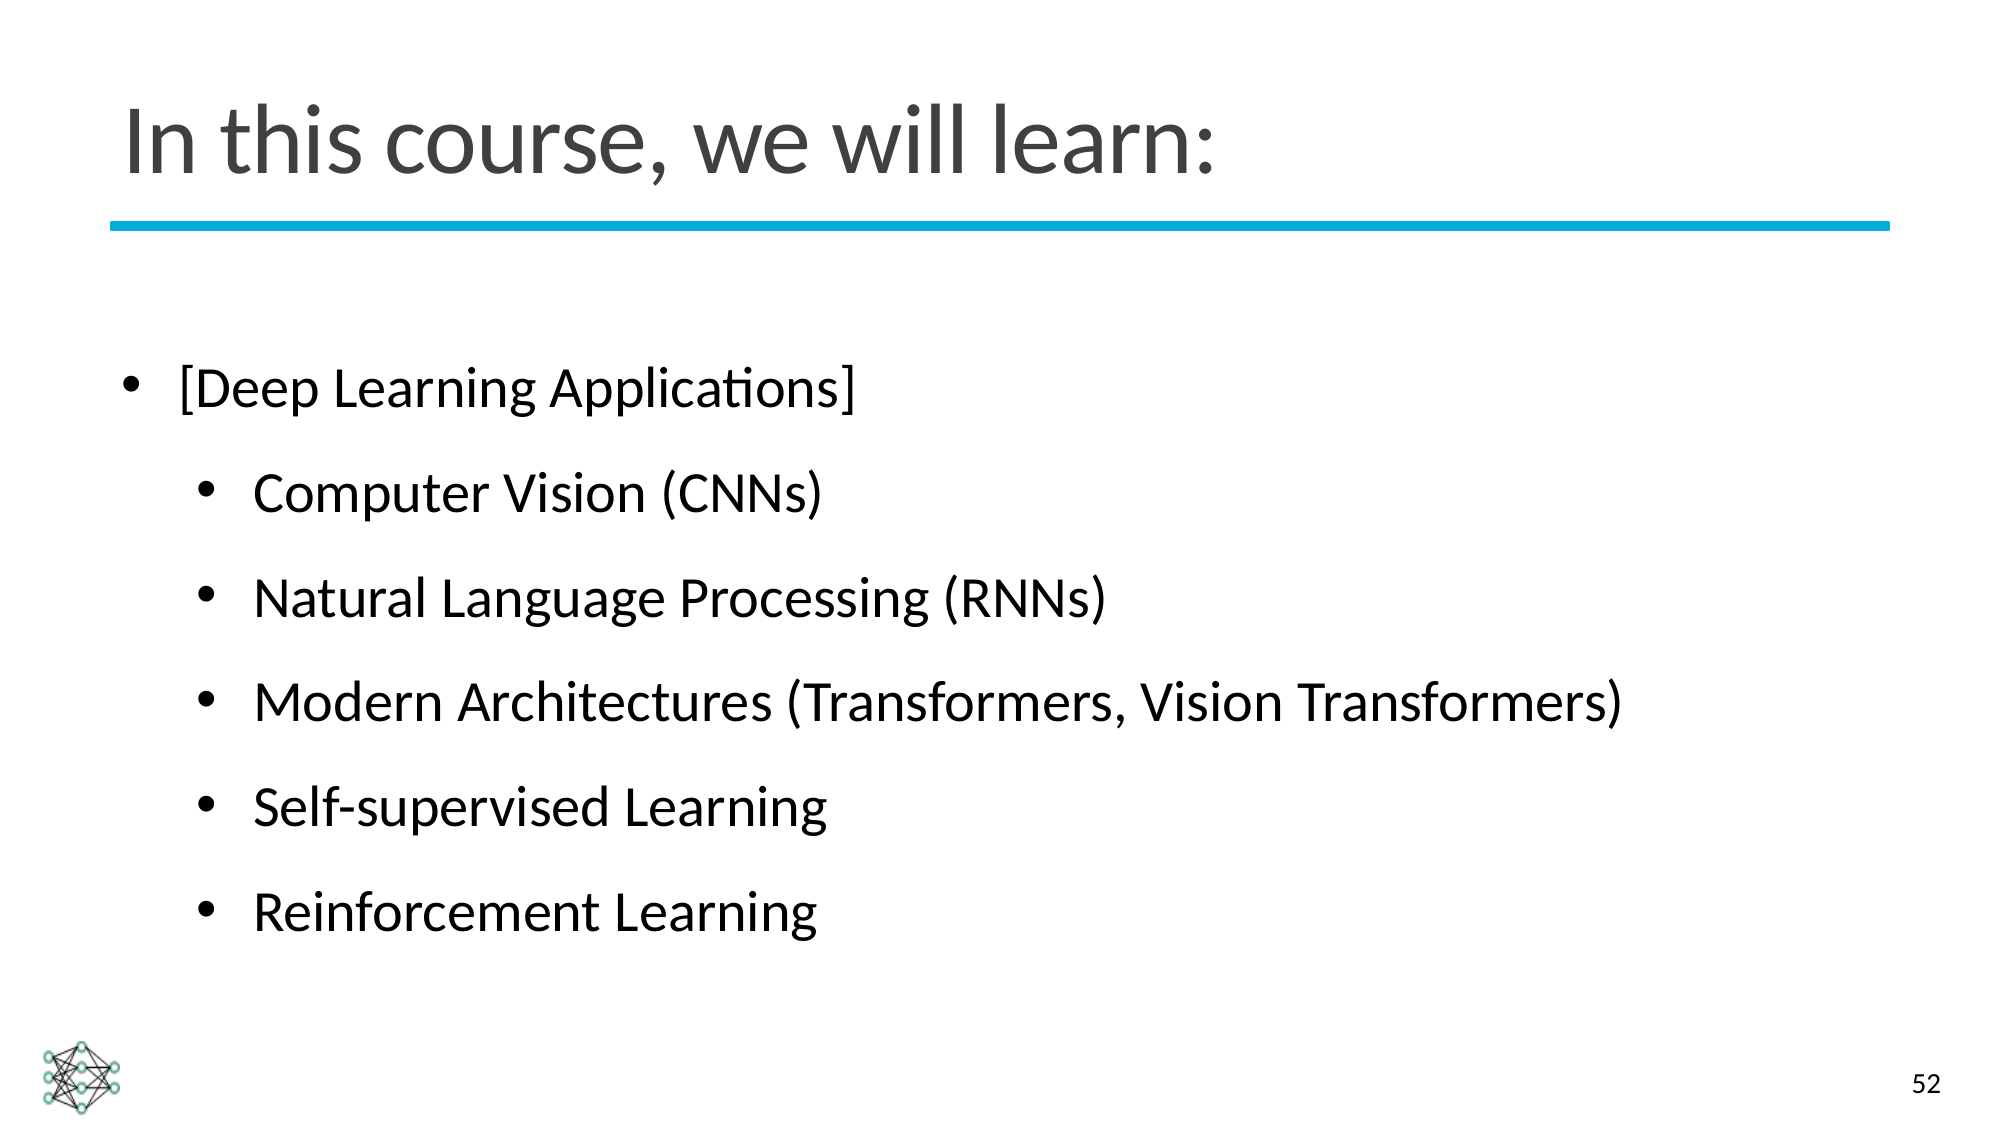

# In this course, we will learn:
[Deep Learning Applications]
Computer Vision (CNNs)
Natural Language Processing (RNNs)
Modern Architectures (Transformers, Vision Transformers)
Self-supervised Learning
Reinforcement Learning

52